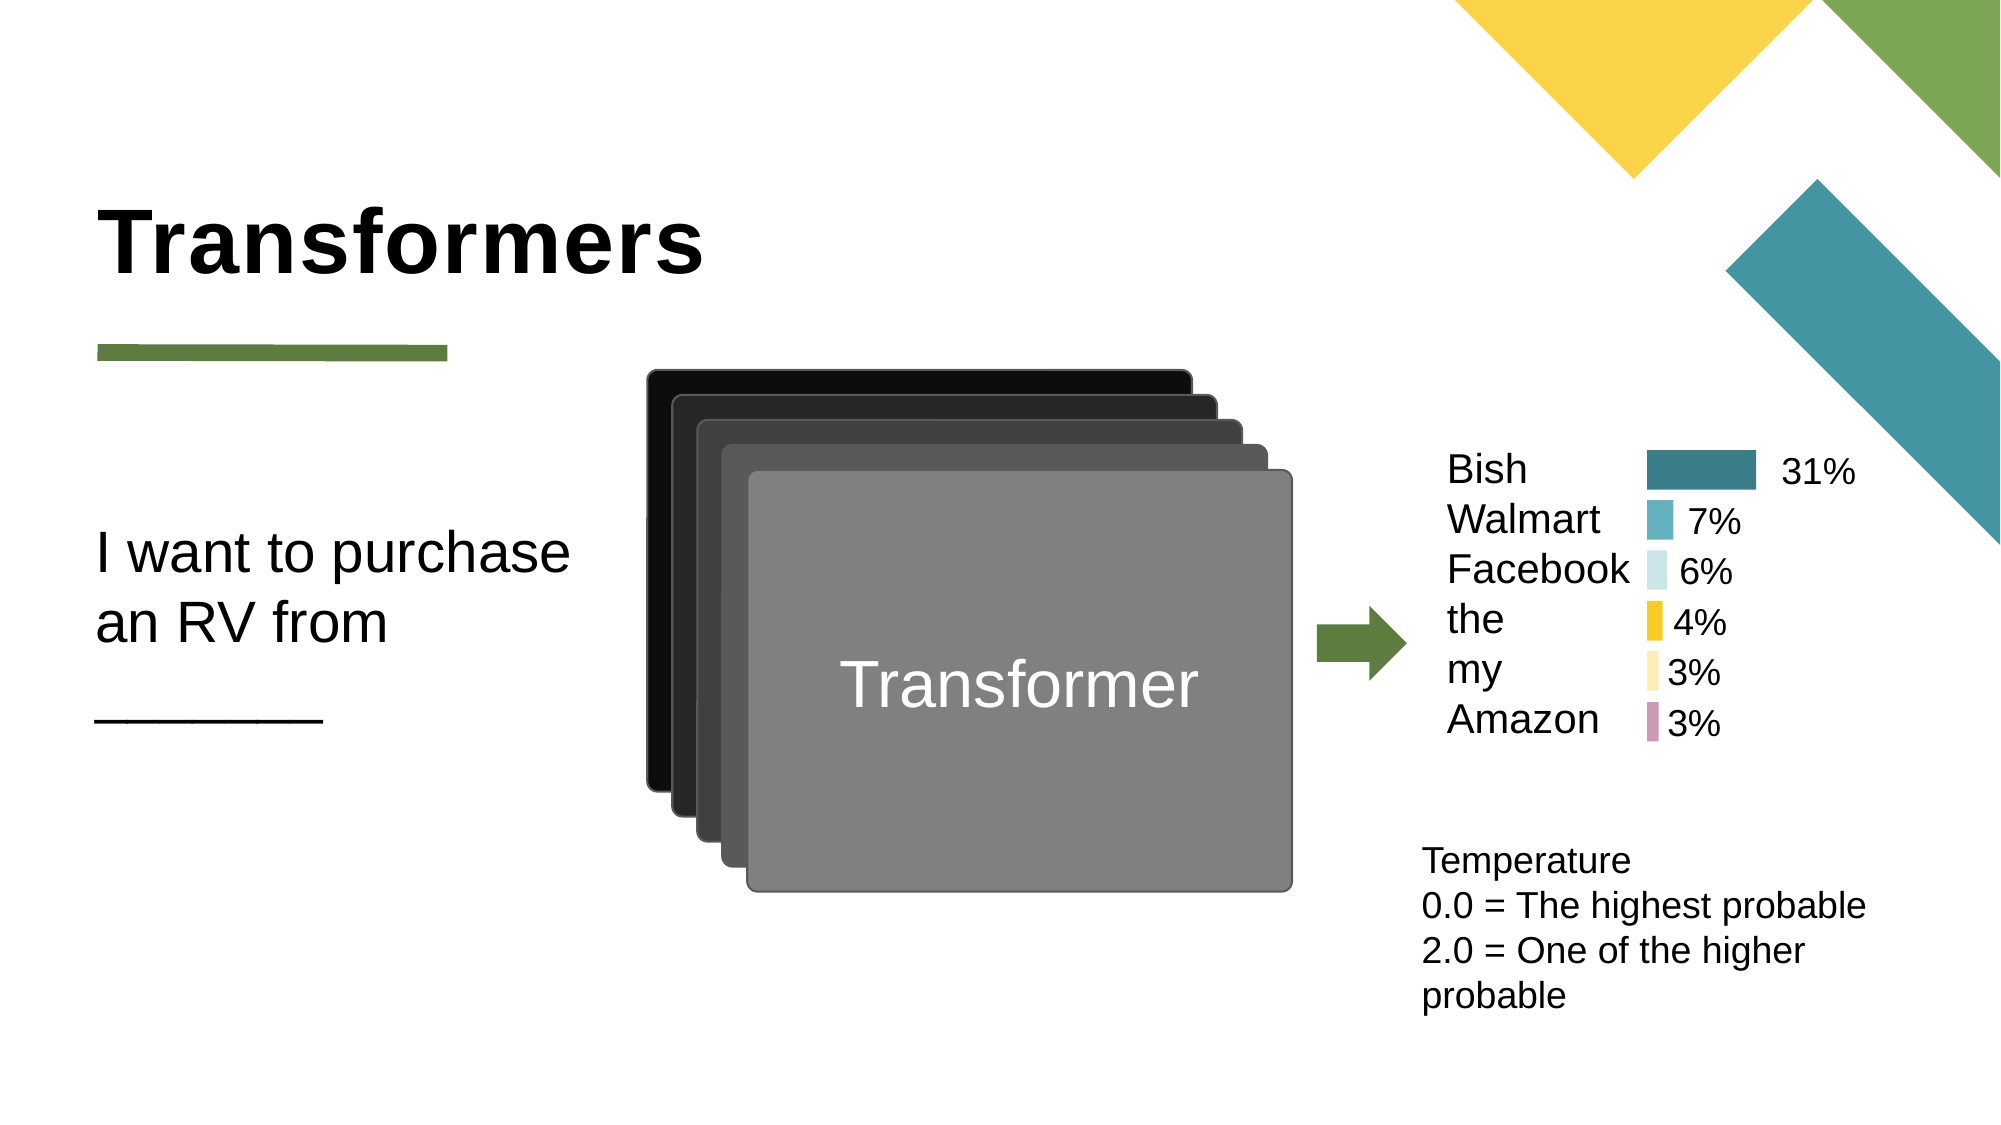

# Transformers

Transformer
Bish
Walmart
Facebook
the
my
Amazon

31%

7%

I want to purchase an RV from _______
6%

4%

3%

3%

Temperature
0.0 = The highest probable
2.0 = One of the higher probable